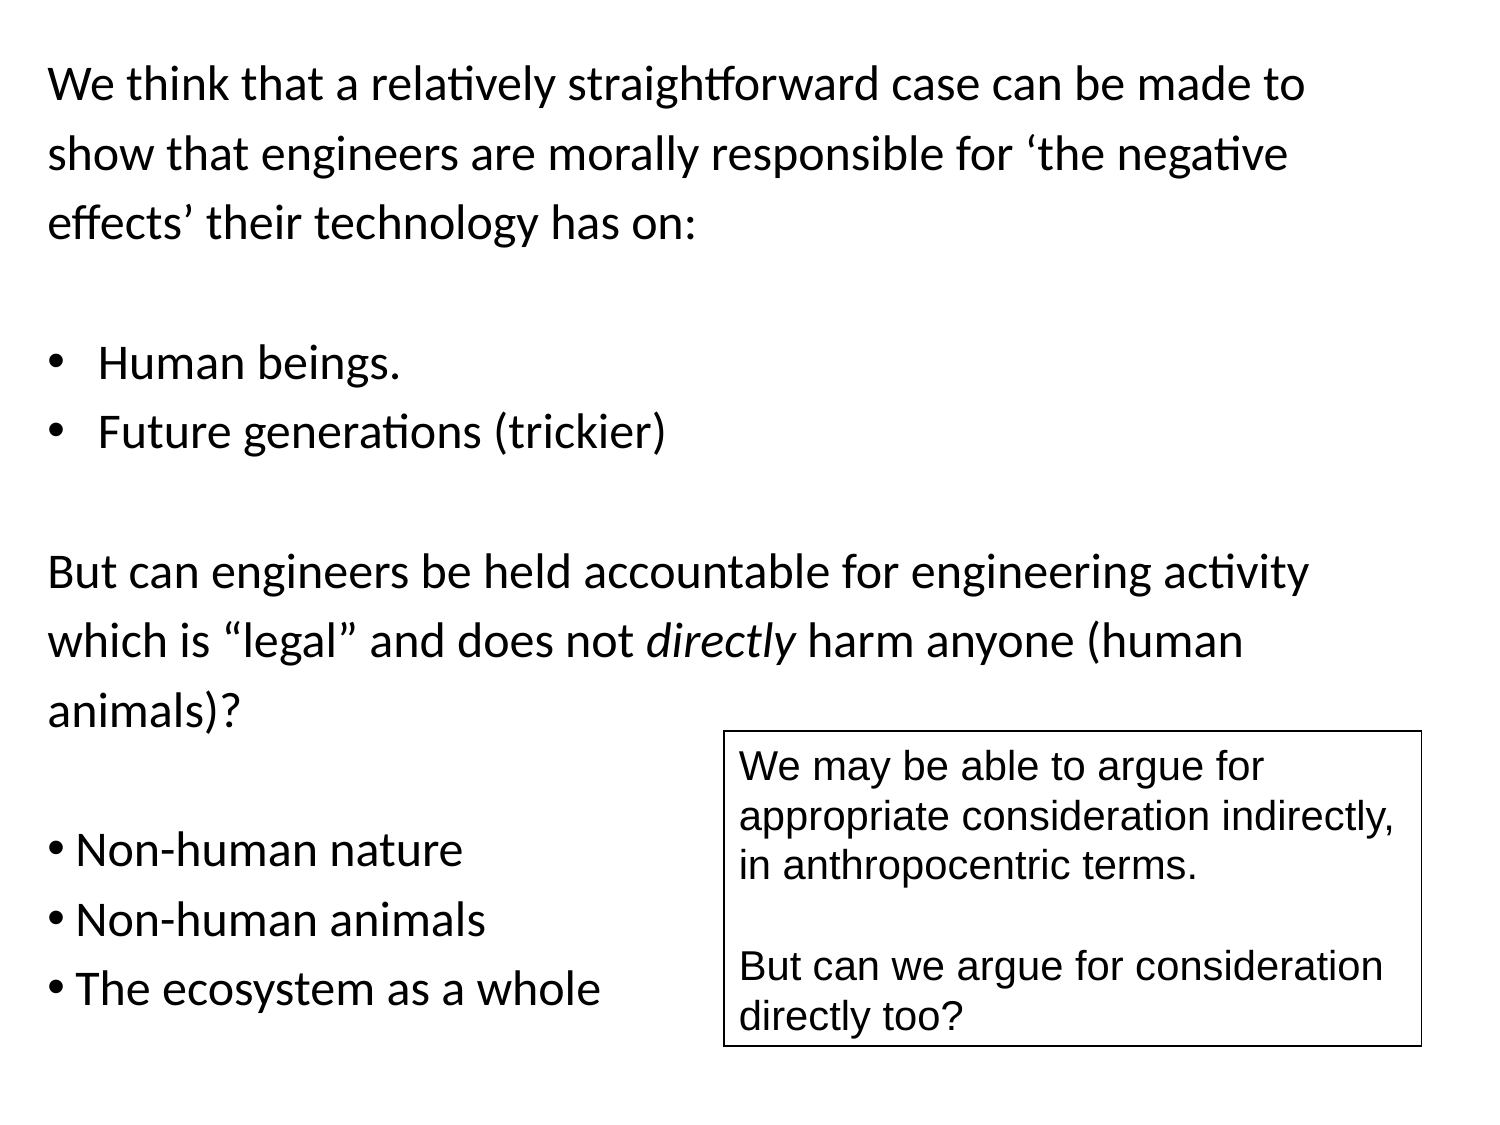

We think that a relatively straightforward case can be made to
show that engineers are morally responsible for ‘the negative
effects’ their technology has on:

  Human beings.
  Future generations (trickier)

But can engineers be held accountable for engineering activity
which is “legal” and does not directly harm anyone (human
animals)?

Non-human nature
Non-human animals
The ecosystem as a whole

We may be able to argue for
appropriate consideration indirectly,
in anthropocentric terms.

But can we argue for consideration
directly too?